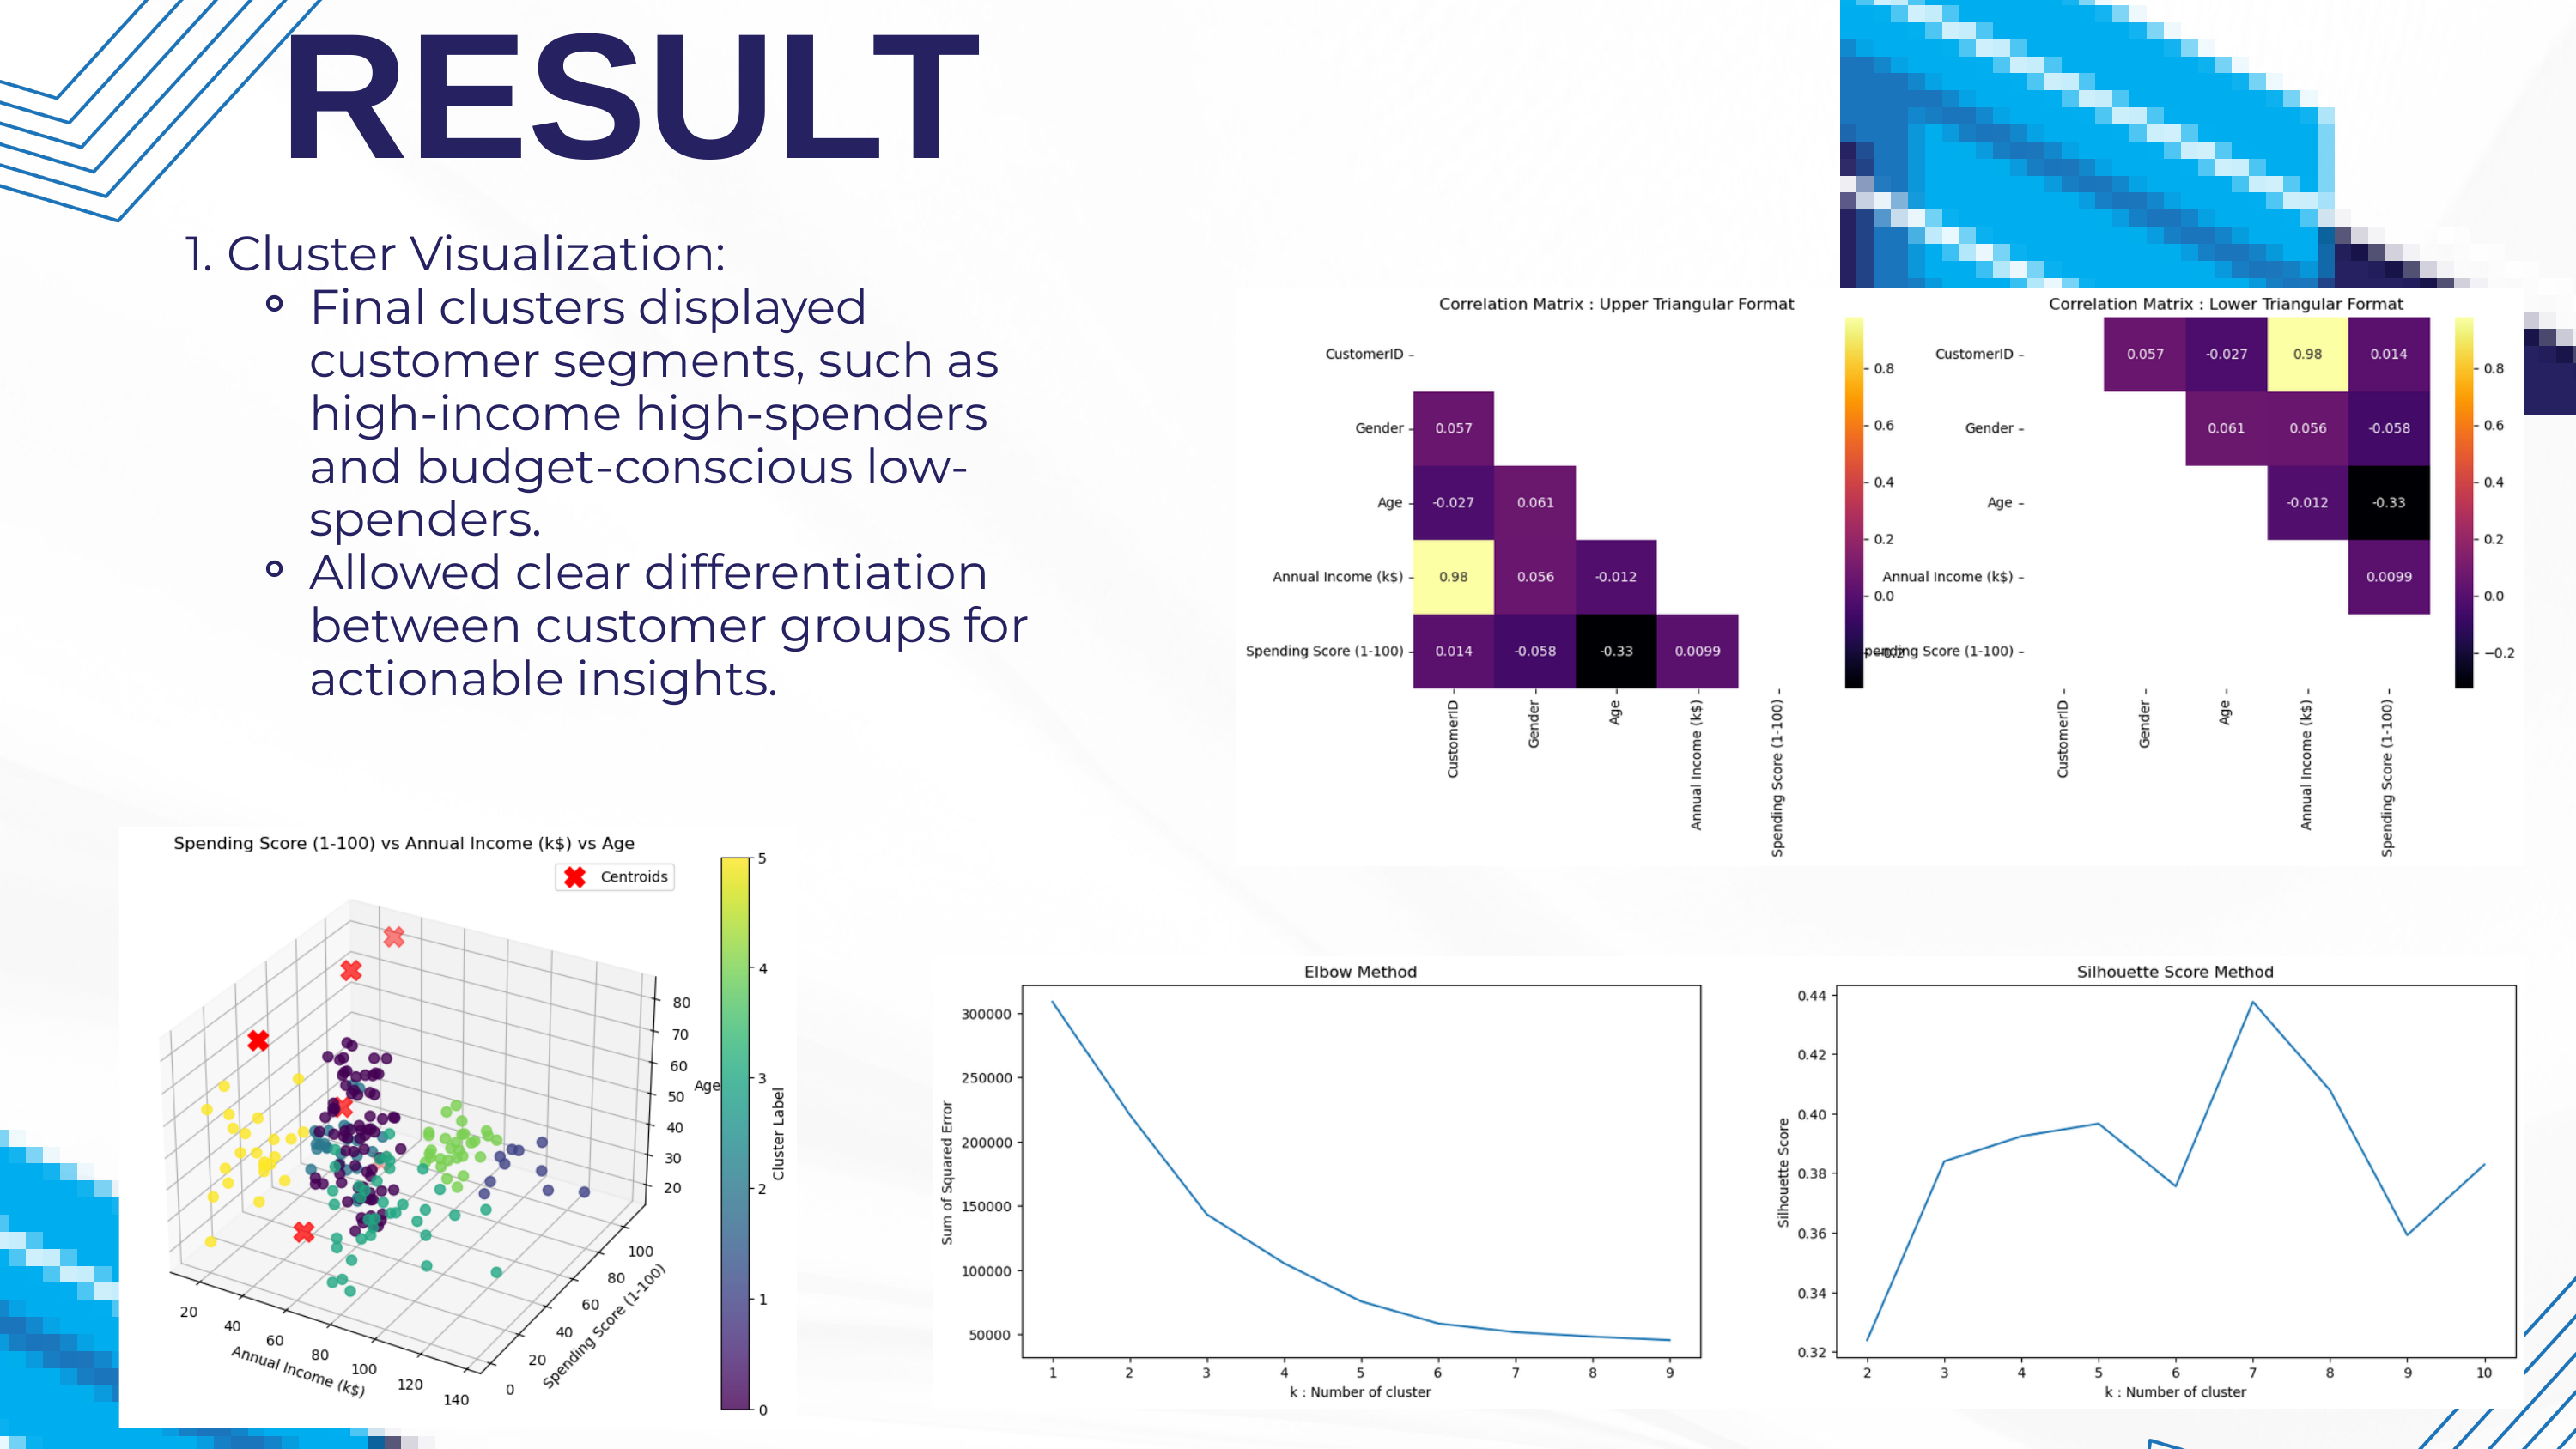

RESULT
Cluster Visualization:
Final clusters displayed customer segments, such as high-income high-spenders and budget-conscious low-spenders.
Allowed clear differentiation between customer groups for actionable insights.